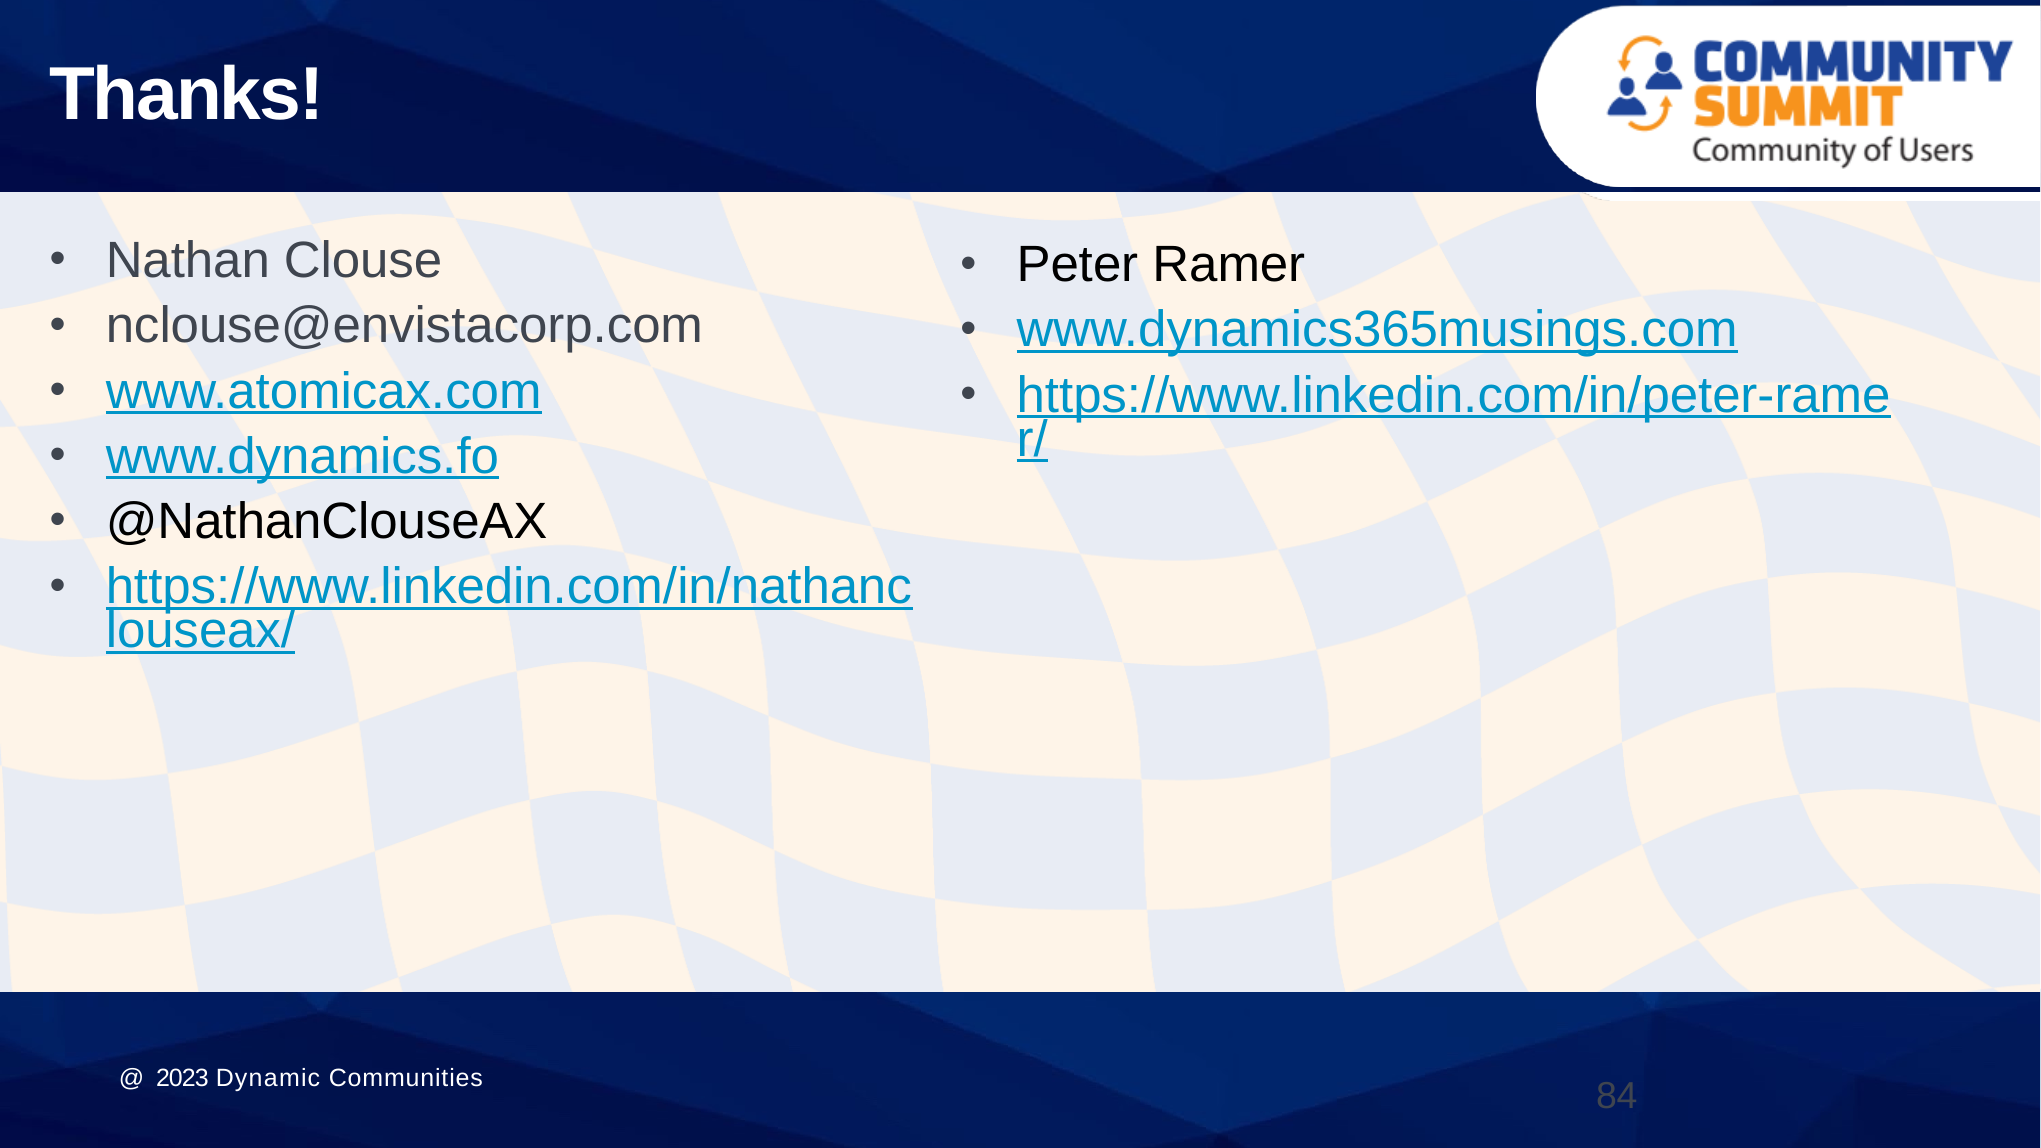

# Thanks!
Nathan Clouse
nclouse@envistacorp.com
www.atomicax.com
www.dynamics.fo
@NathanClouseAX
https://www.linkedin.com/in/nathanclouseax/

Peter Ramer
www.dynamics365musings.com
https://www.linkedin.com/in/peter-ramer/

84